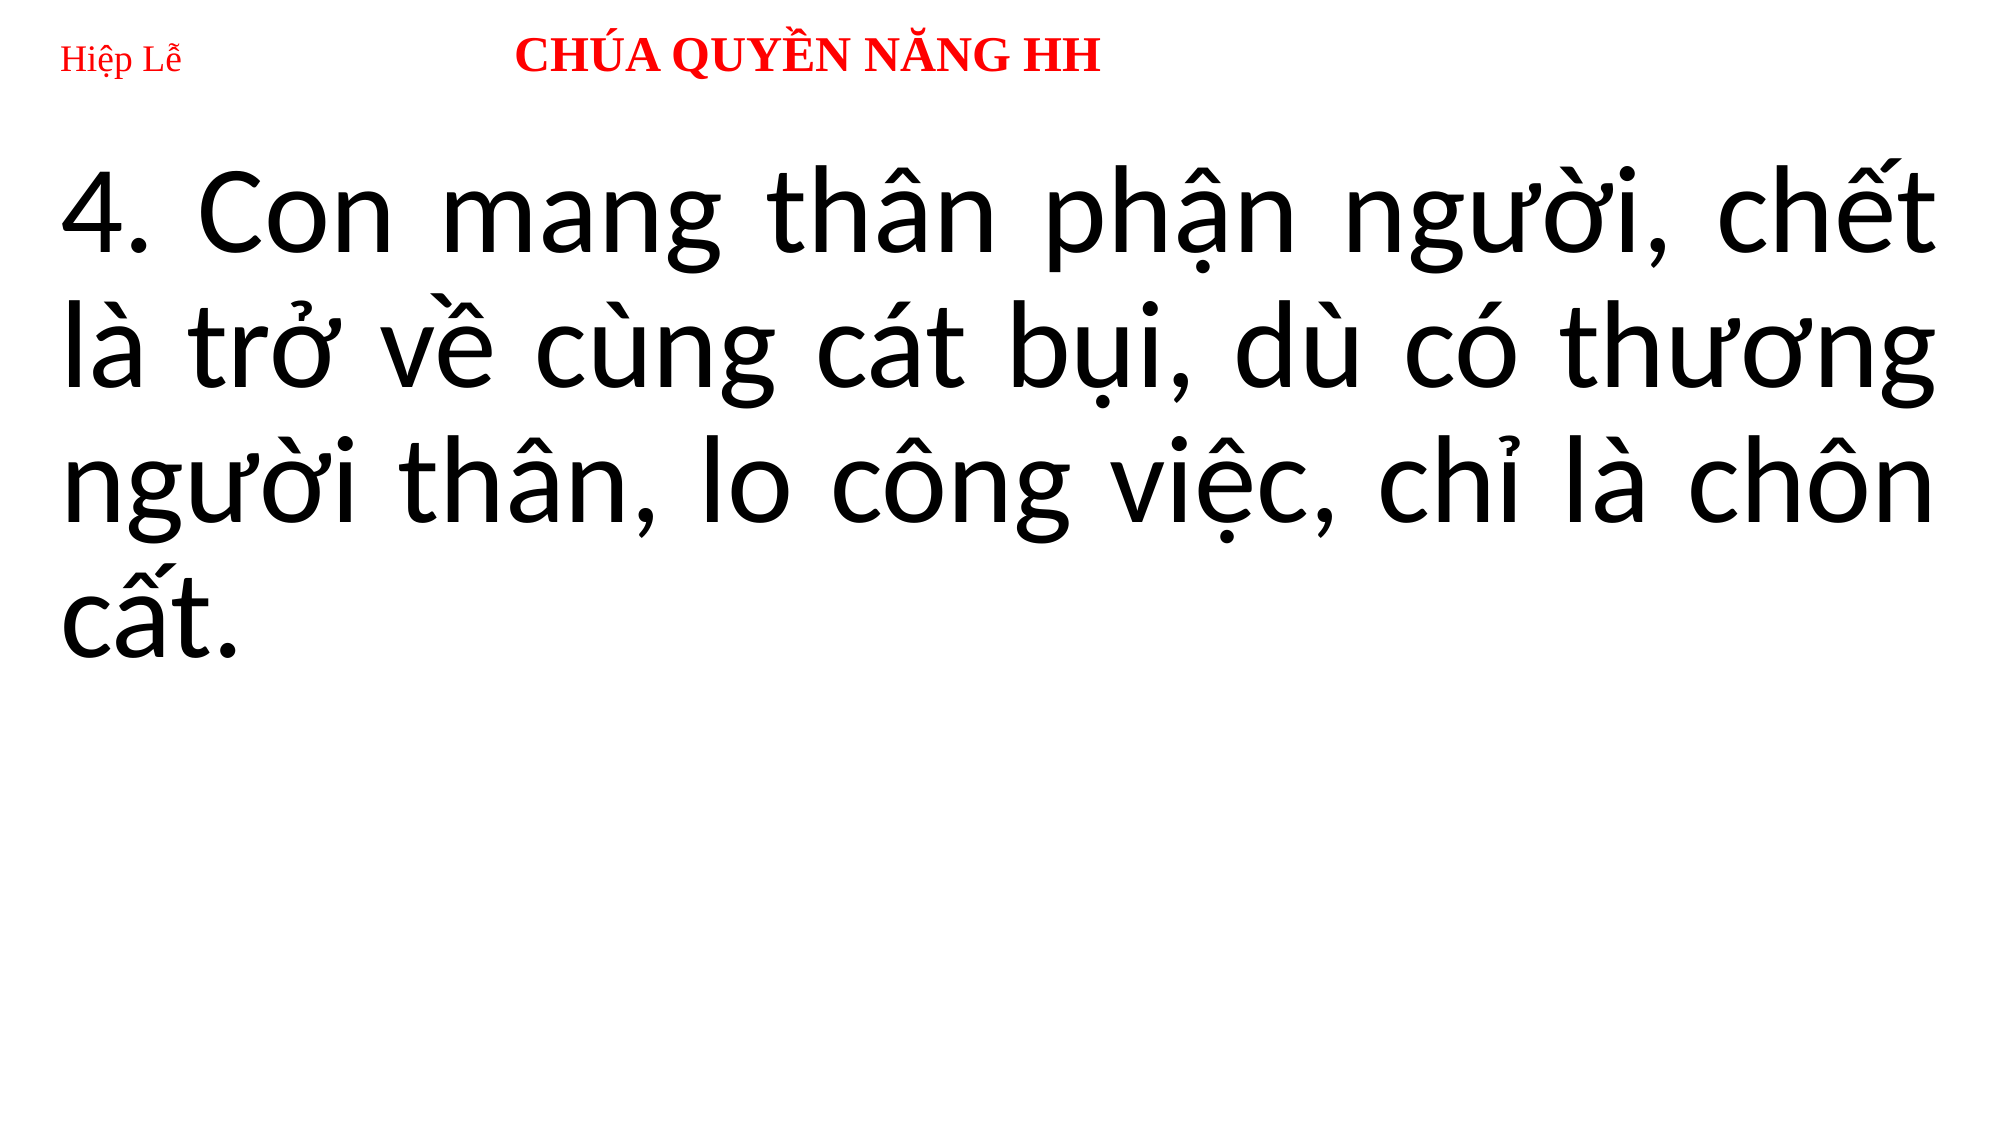

# Hiệp Lễ                                   CHÚA QUYỀN NĂNG HH
4. Con mang thân phận người, chết là trở về cùng cát bụi, dù có thương người thân, lo công việc, chỉ là chôn cất.